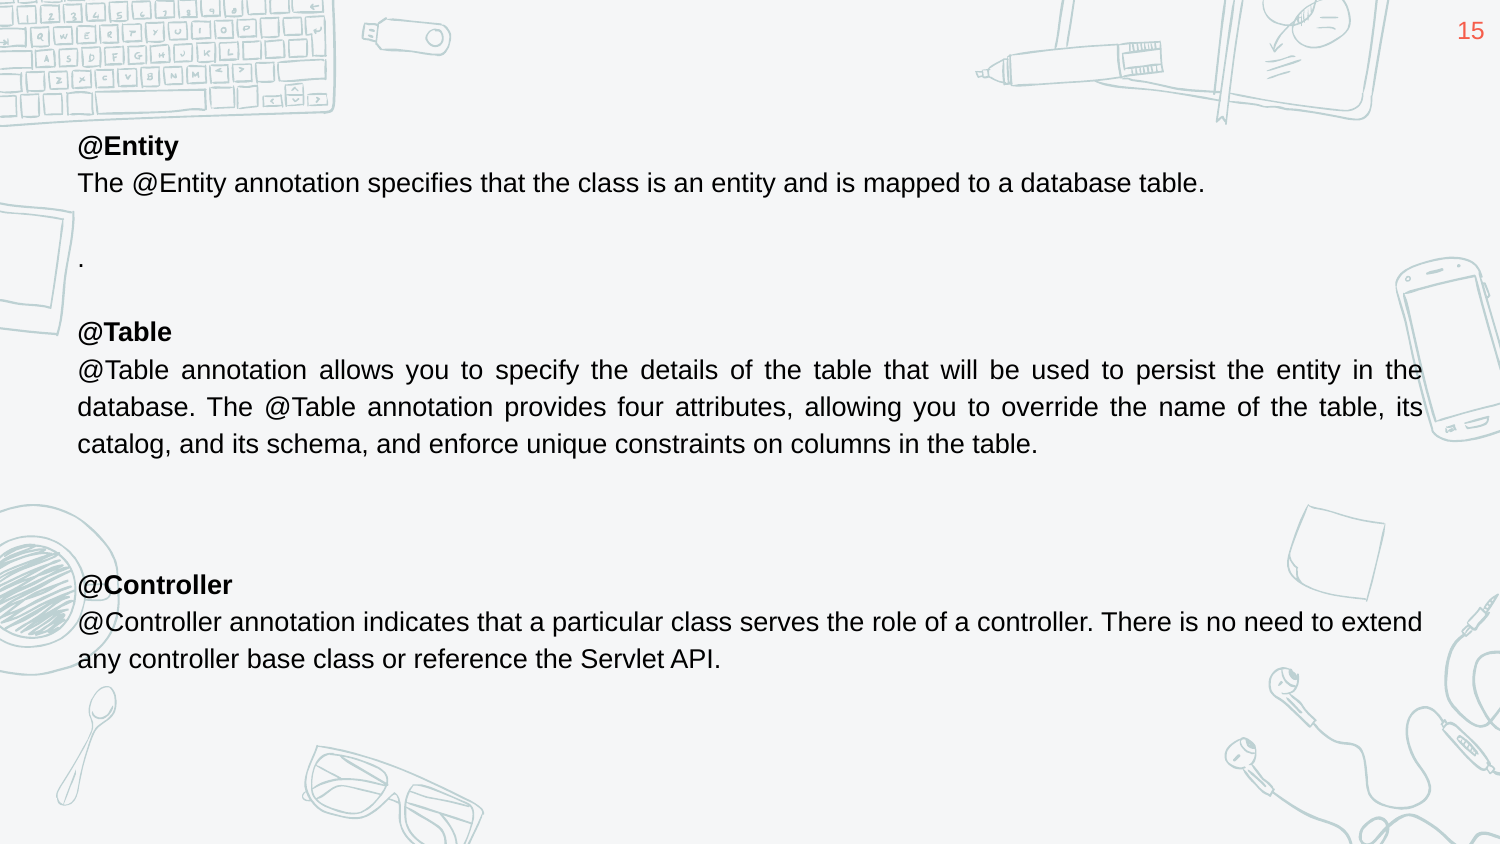

#
15
@Entity
The @Entity annotation specifies that the class is an entity and is mapped to a database table.

.

@Table
@Table annotation allows you to specify the details of the table that will be used to persist the entity in the database. The @Table annotation provides four attributes, allowing you to override the name of the table, its catalog, and its schema, and enforce unique constraints on columns in the table.

@Controller
@Controller annotation indicates that a particular class serves the role of a controller. There is no need to extend any controller base class or reference the Servlet API.